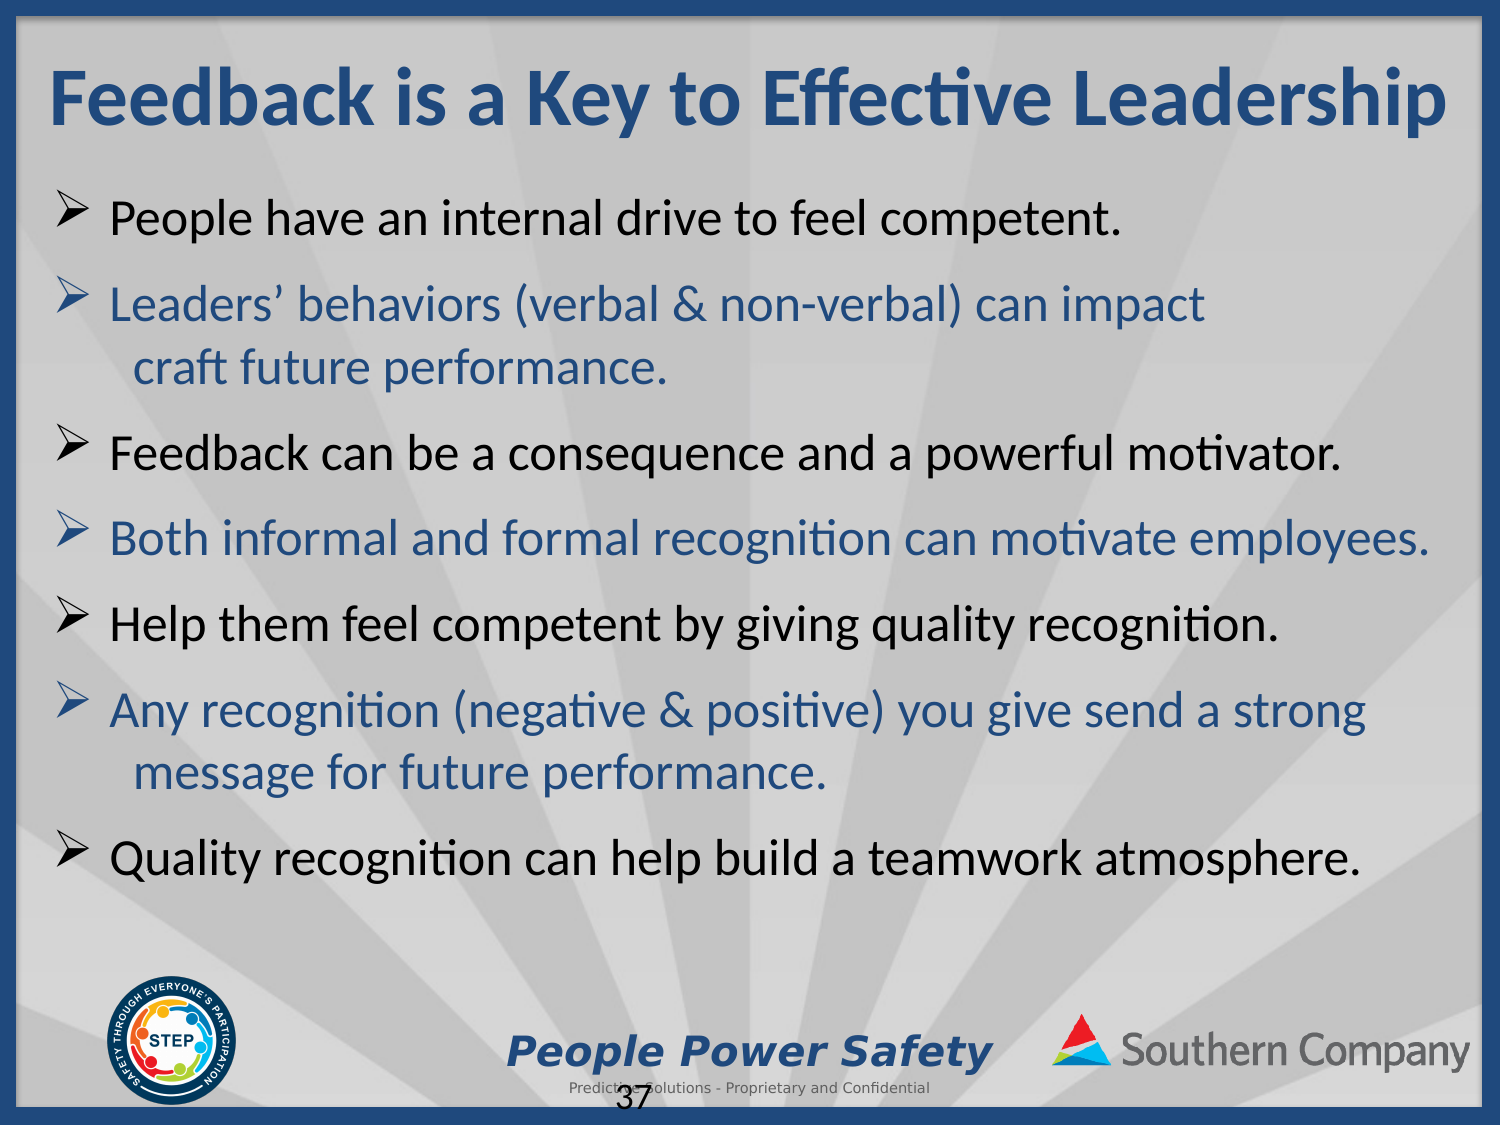

# Feedback is a Key to Effective Leadership
People have an internal drive to feel competent.
Leaders’ behaviors (verbal & non-verbal) can impact
  craft future performance.
Feedback can be a consequence and a powerful motivator.
Both informal and formal recognition can motivate employees.
Help them feel competent by giving quality recognition.
Any recognition (negative & positive) you give send a strong
  message for future performance.
Quality recognition can help build a teamwork atmosphere.
37